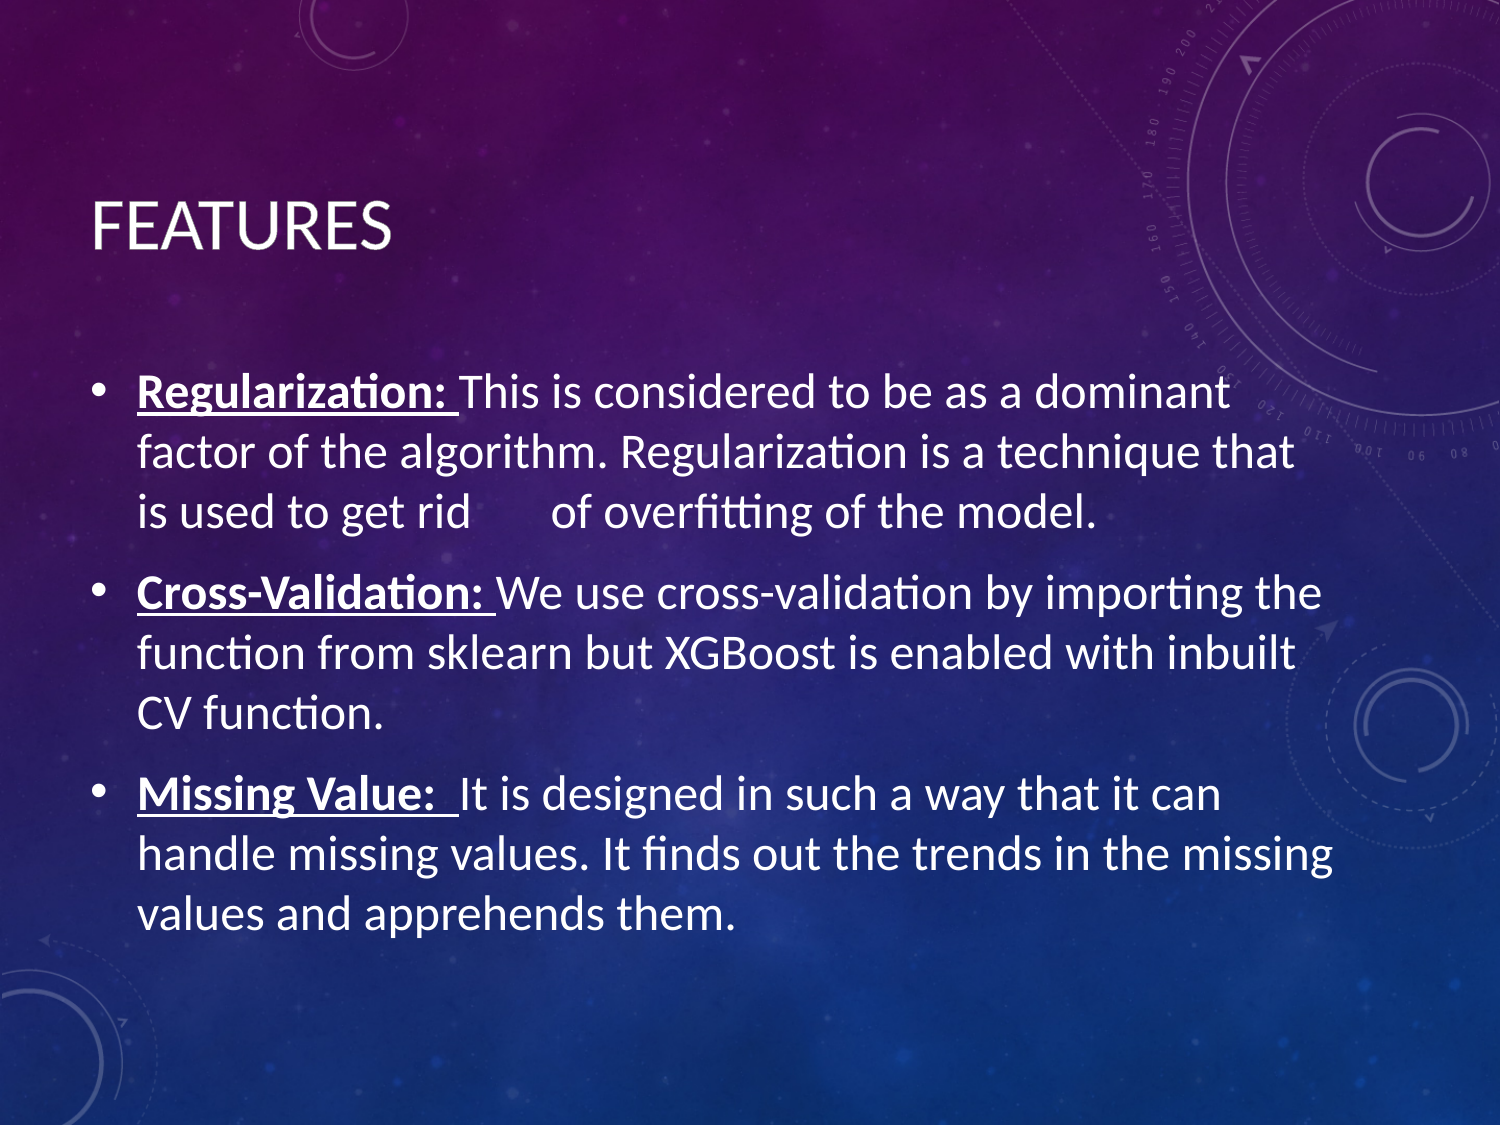

# FEATURES
Regularization: This is considered to be as a dominant factor of the algorithm. Regularization is a technique that is used to get rid       of overfitting of the model.
Cross-Validation: We use cross-validation by importing the function from sklearn but XGBoost is enabled with inbuilt CV function.
Missing Value:  It is designed in such a way that it can handle missing values. It finds out the trends in the missing values and apprehends them.